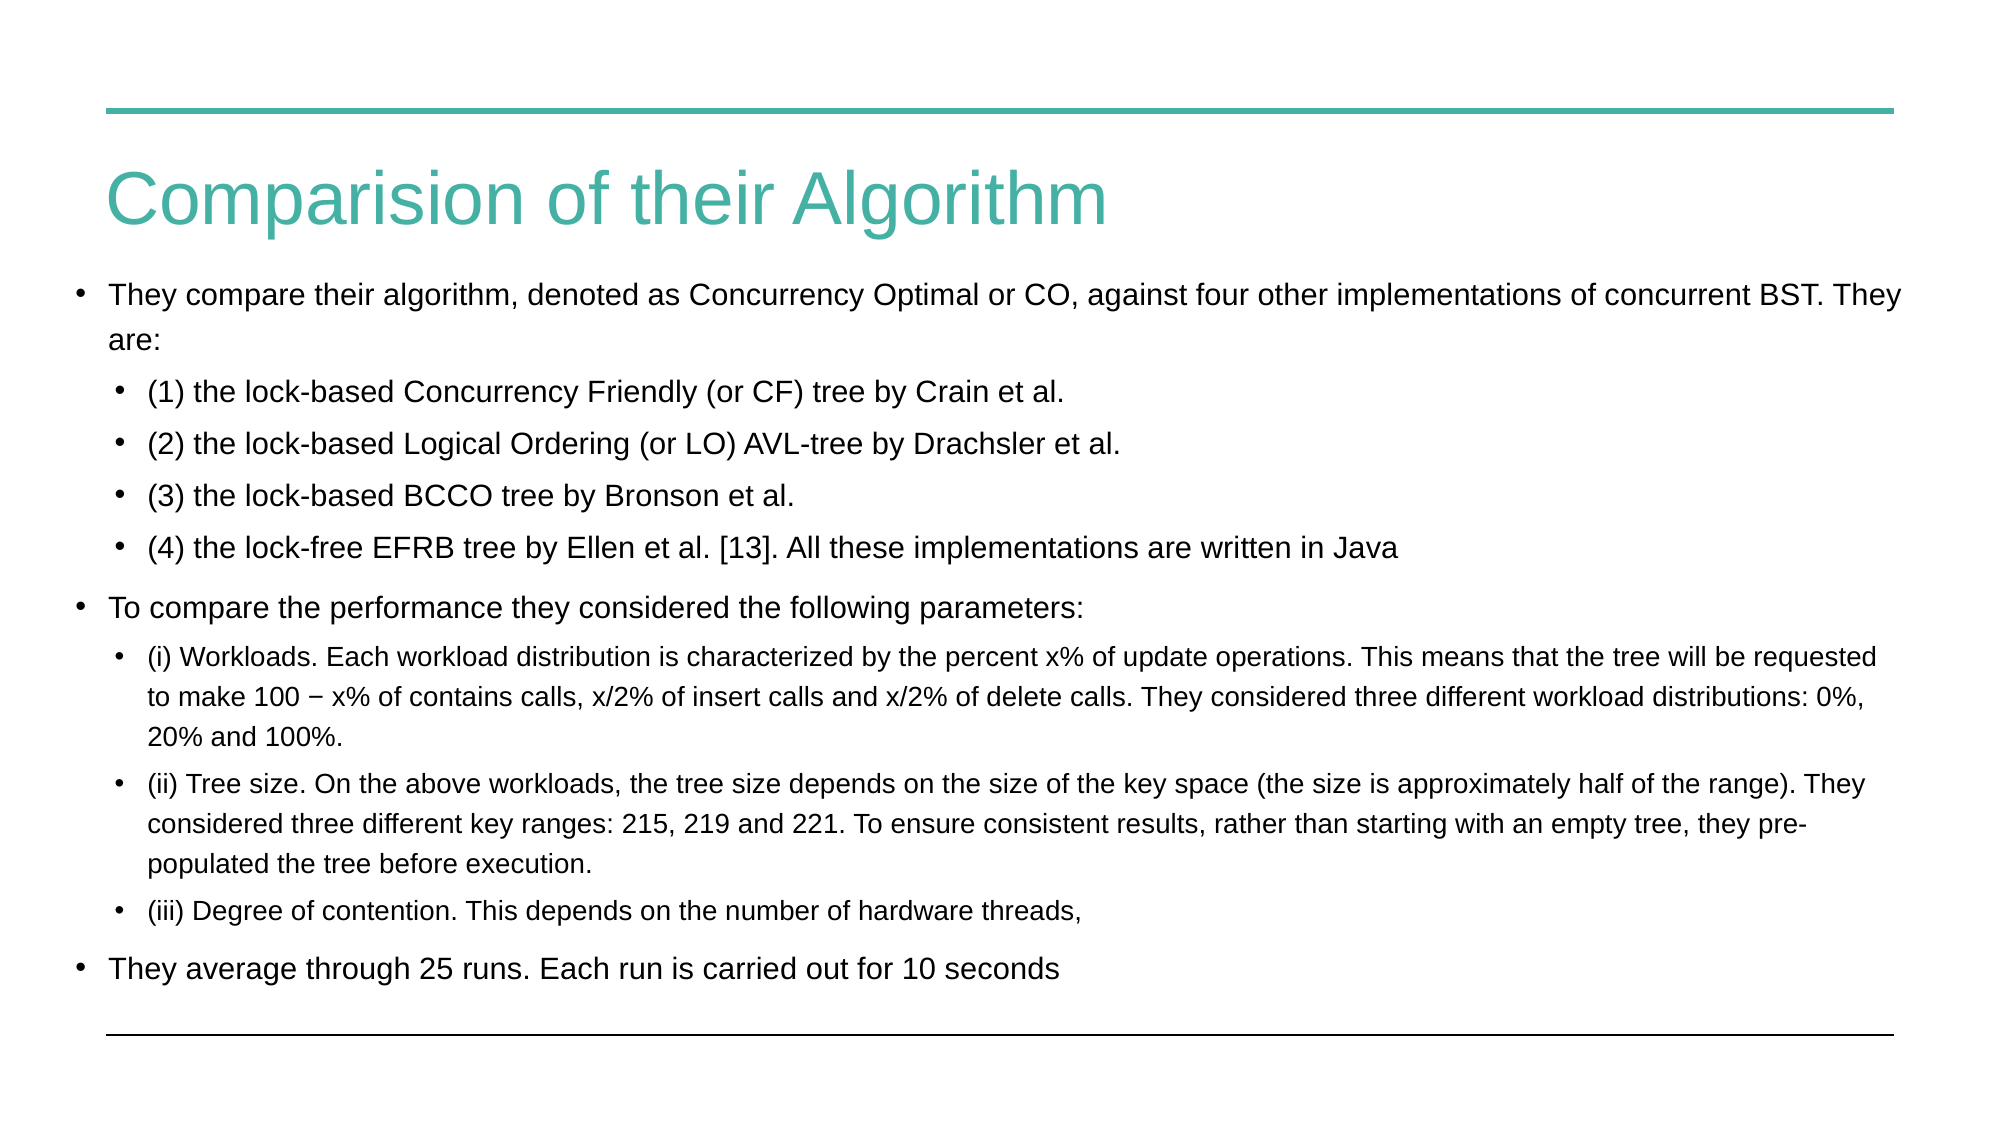

# Comparision of their Algorithm
They compare their algorithm, denoted as Concurrency Optimal or CO, against four other implementations of concurrent BST. They are:
(1) the lock-based Concurrency Friendly (or CF) tree by Crain et al.
(2) the lock-based Logical Ordering (or LO) AVL-tree by Drachsler et al.
(3) the lock-based BCCO tree by Bronson et al.
(4) the lock-free EFRB tree by Ellen et al. [13]. All these implementations are written in Java
To compare the performance they considered the following parameters:
(i) Workloads. Each workload distribution is characterized by the percent x% of update operations. This means that the tree will be requested to make 100 − x% of contains calls, x/2% of insert calls and x/2% of delete calls. They considered three different workload distributions: 0%, 20% and 100%.
(ii) Tree size. On the above workloads, the tree size depends on the size of the key space (the size is approximately half of the range). They considered three different key ranges: 215, 219 and 221. To ensure consistent results, rather than starting with an empty tree, they pre-populated the tree before execution.
(iii) Degree of contention. This depends on the number of hardware threads,
They average through 25 runs. Each run is carried out for 10 seconds